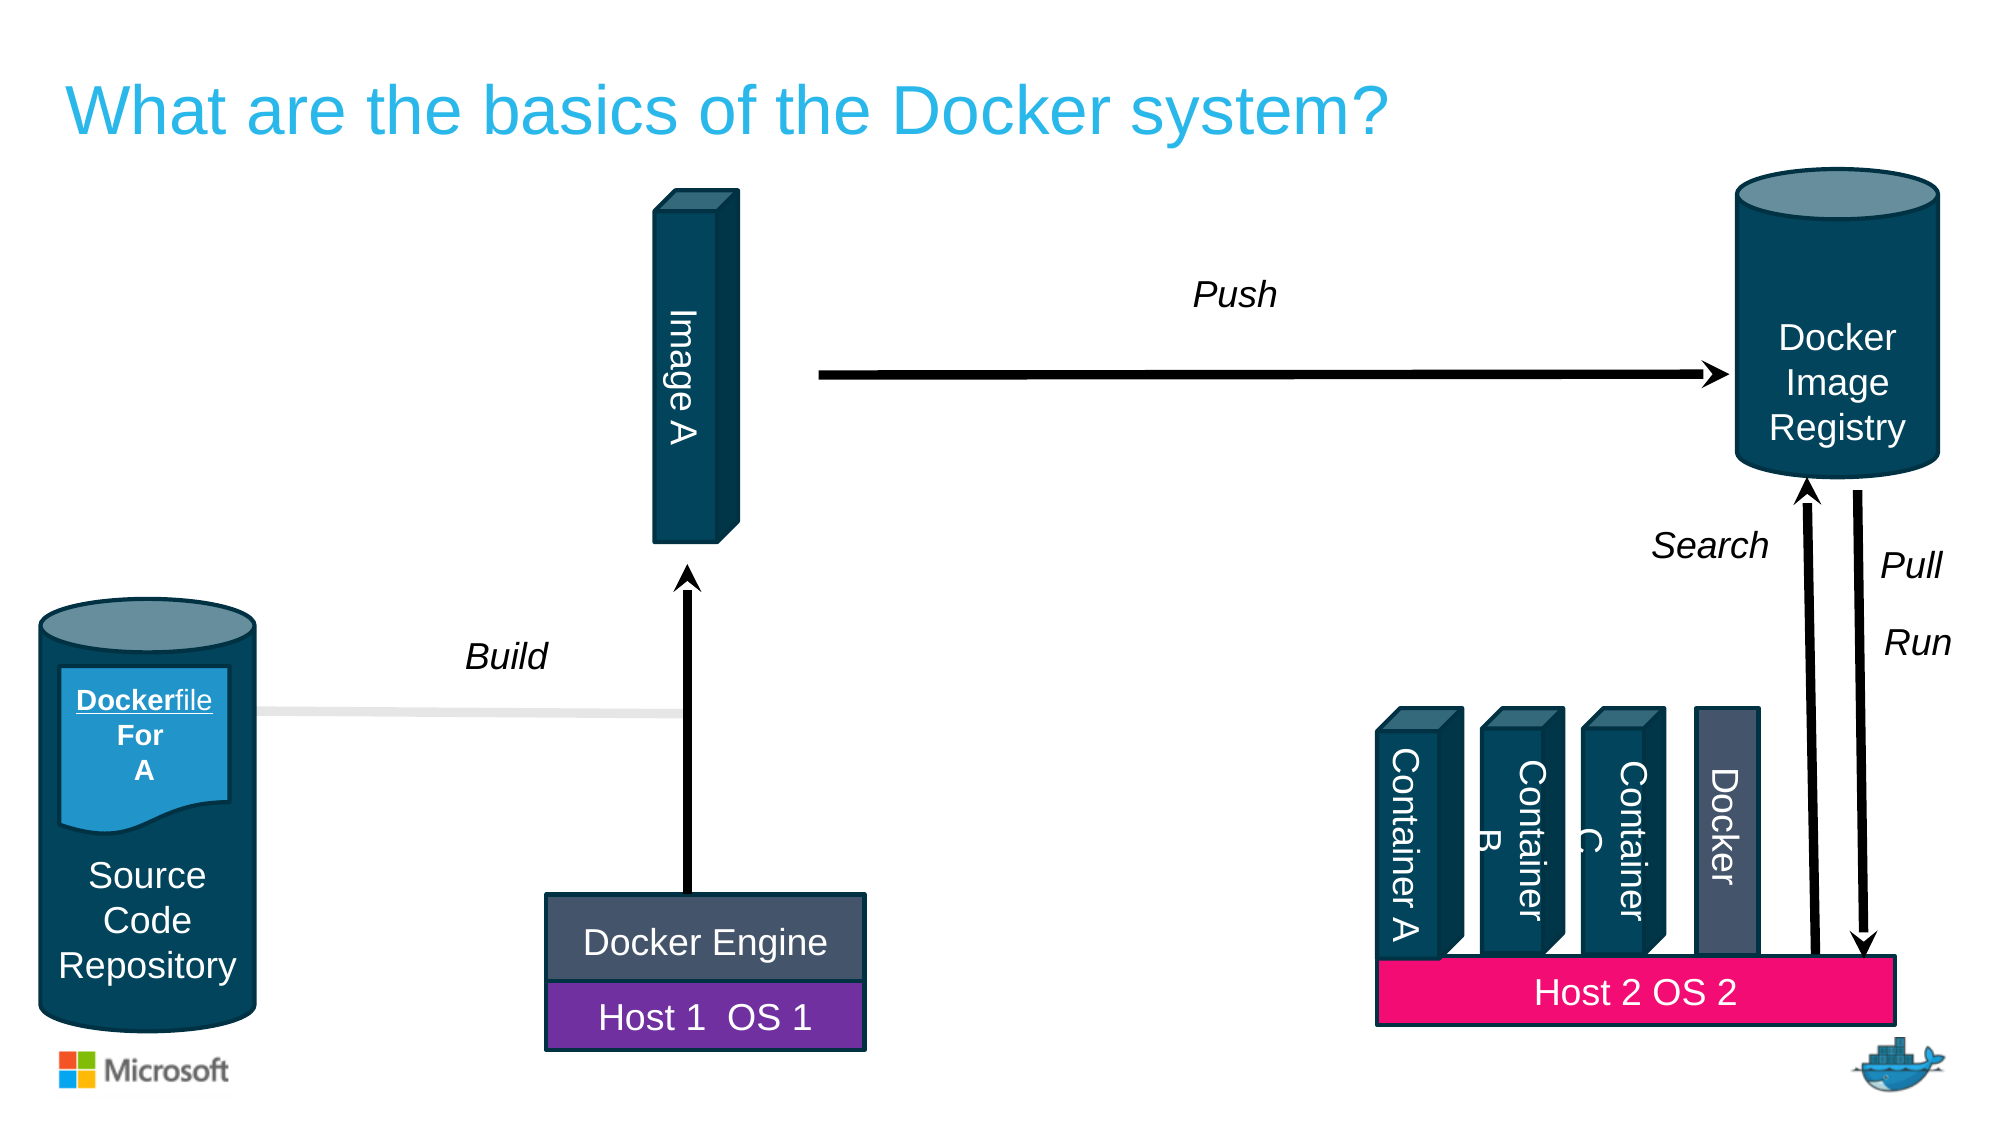

# What are the basics of the Docker system?

Docker
Image Registry
Image A
Push
Search
Pull

Source Code Repository
Run
Build
Dockerfile
For
A
Container A
Container B
Container C
Docker
Docker Engine
Host 2 OS 2
Host 1  OS 1